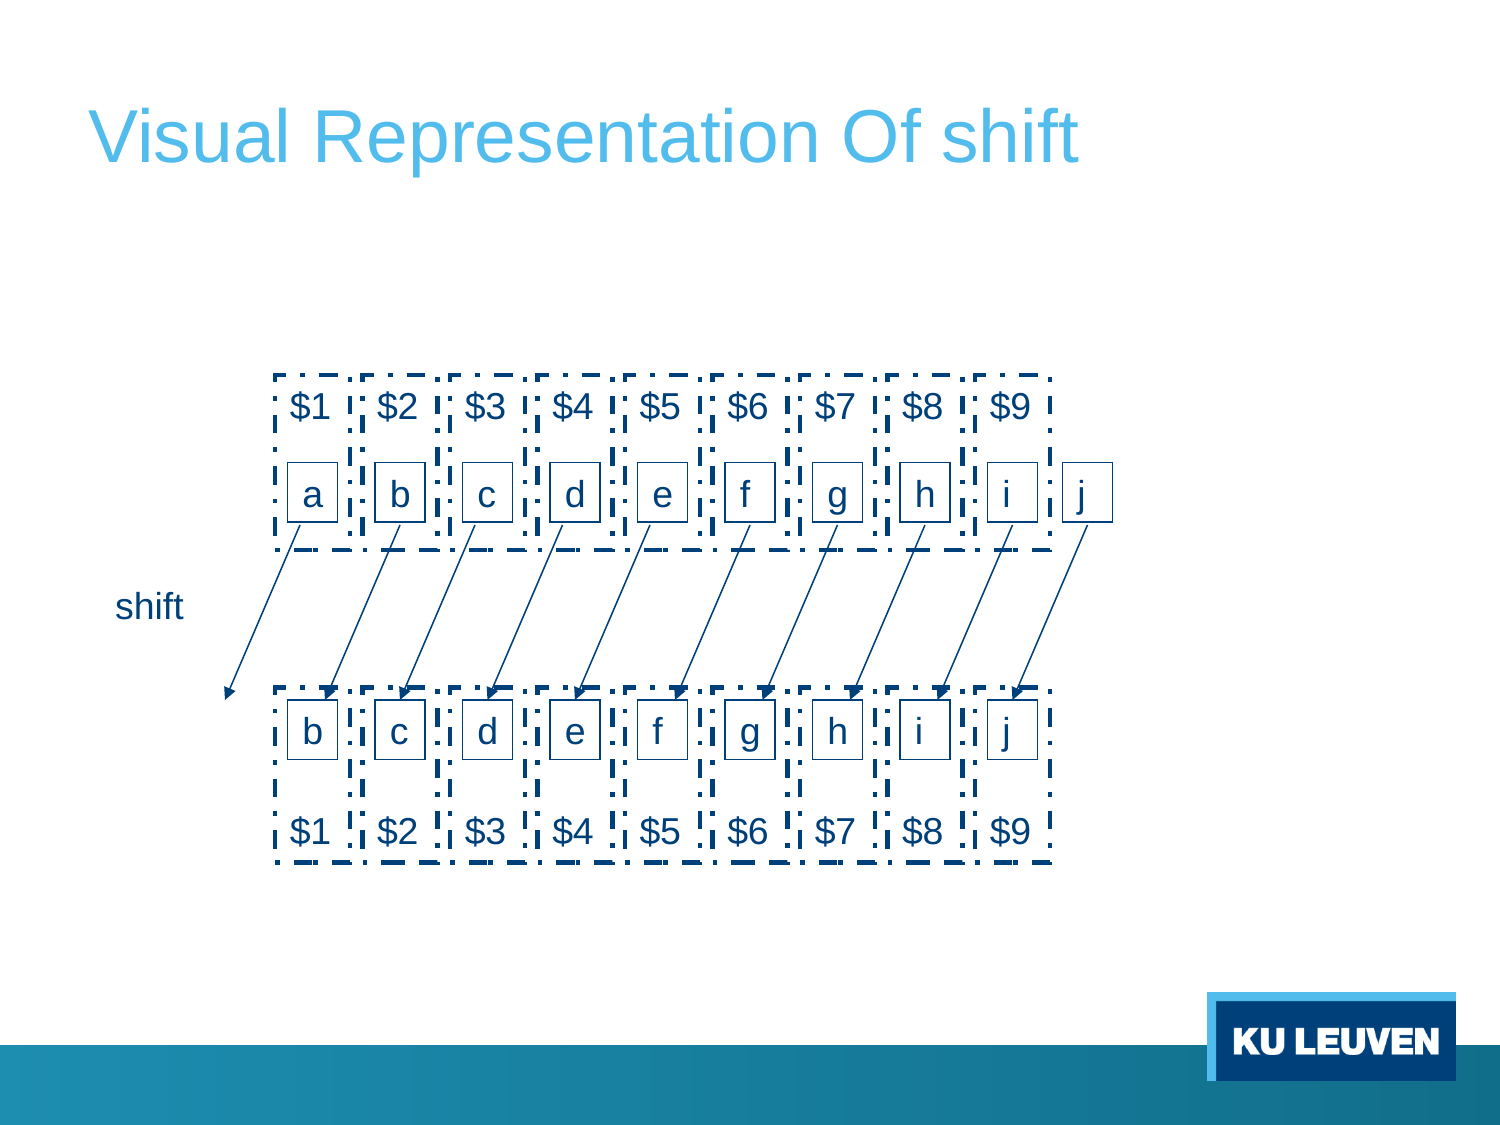

# Visual Representation Of shift
$1

$2

$3

$4

$5

$6

$7

$8

$9

a
b
c
d
e
f
g
h
i
j

shift

b
c
d
e
f
g
h
i
j
$1
$2
$3
$4
$5
$6
$7
$8
$9